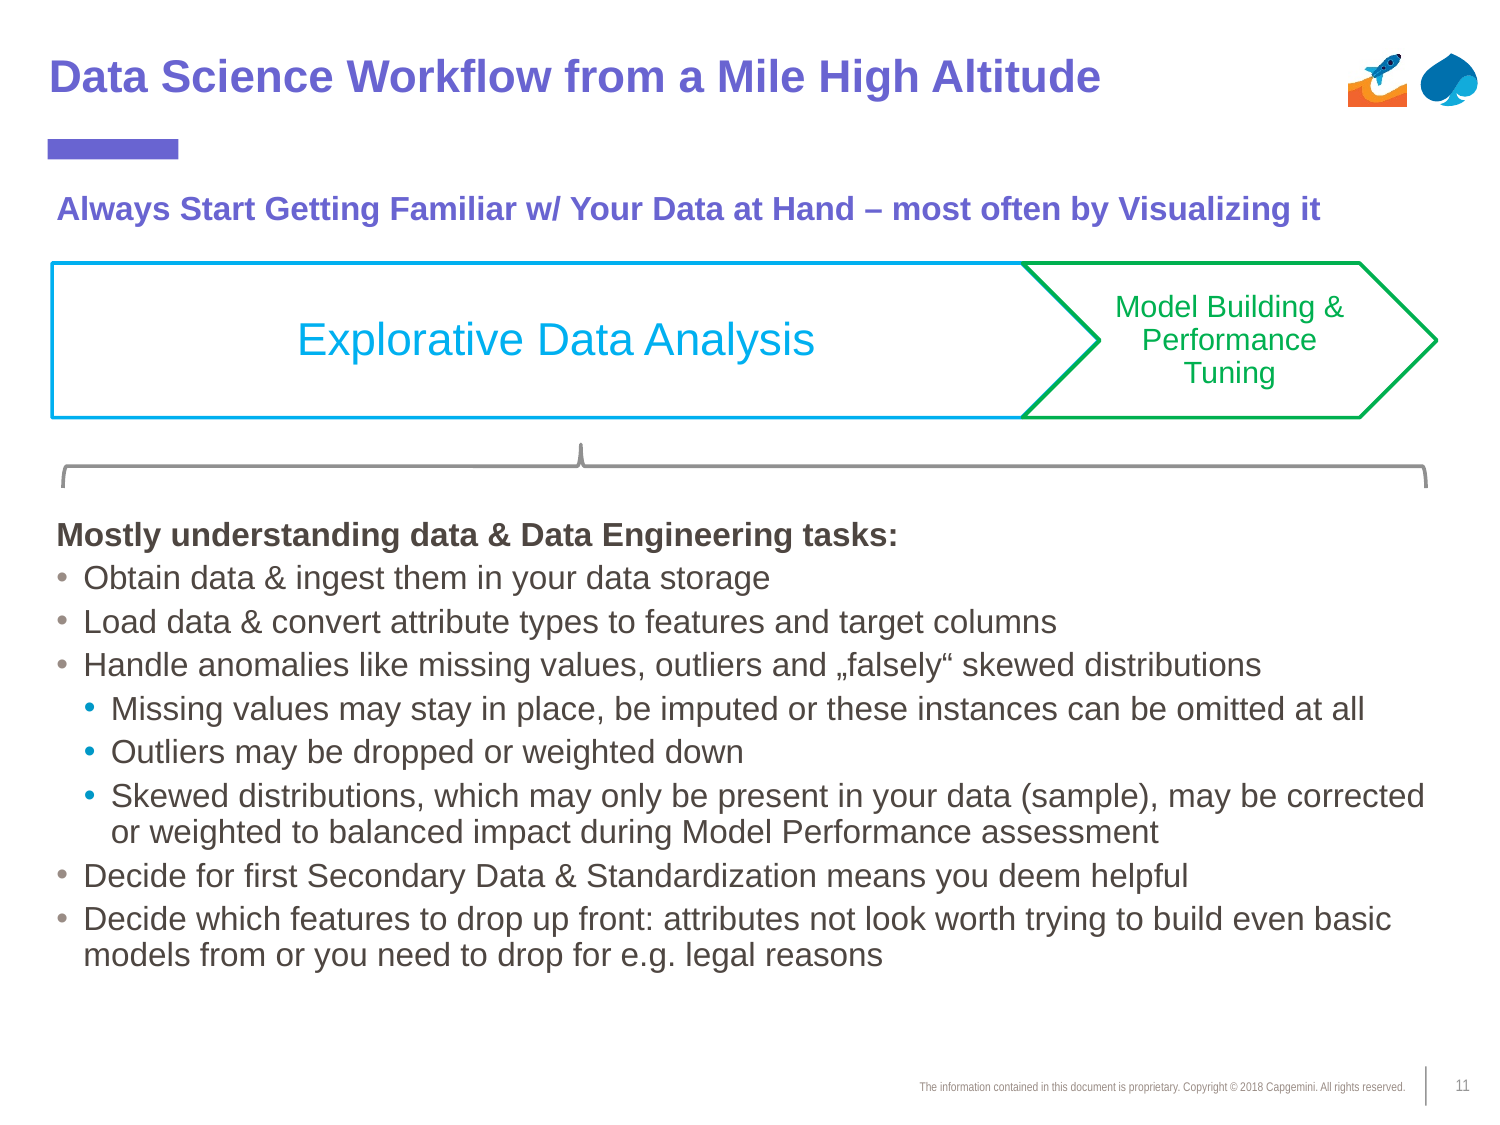

# Data Science Workflow from a Mile High Altitude
Always Start Getting Familiar w/ Your Data at Hand – most often by Visualizing it
Explorative Data Analysis
Model Building & Performance Tuning
Mostly understanding data & Data Engineering tasks:
Obtain data & ingest them in your data storage
Load data & convert attribute types to features and target columns
Handle anomalies like missing values, outliers and „falsely“ skewed distributions
Missing values may stay in place, be imputed or these instances can be omitted at all
Outliers may be dropped or weighted down
Skewed distributions, which may only be present in your data (sample), may be corrected or weighted to balanced impact during Model Performance assessment
Decide for first Secondary Data & Standardization means you deem helpful
Decide which features to drop up front: attributes not look worth trying to build even basic models from or you need to drop for e.g. legal reasons